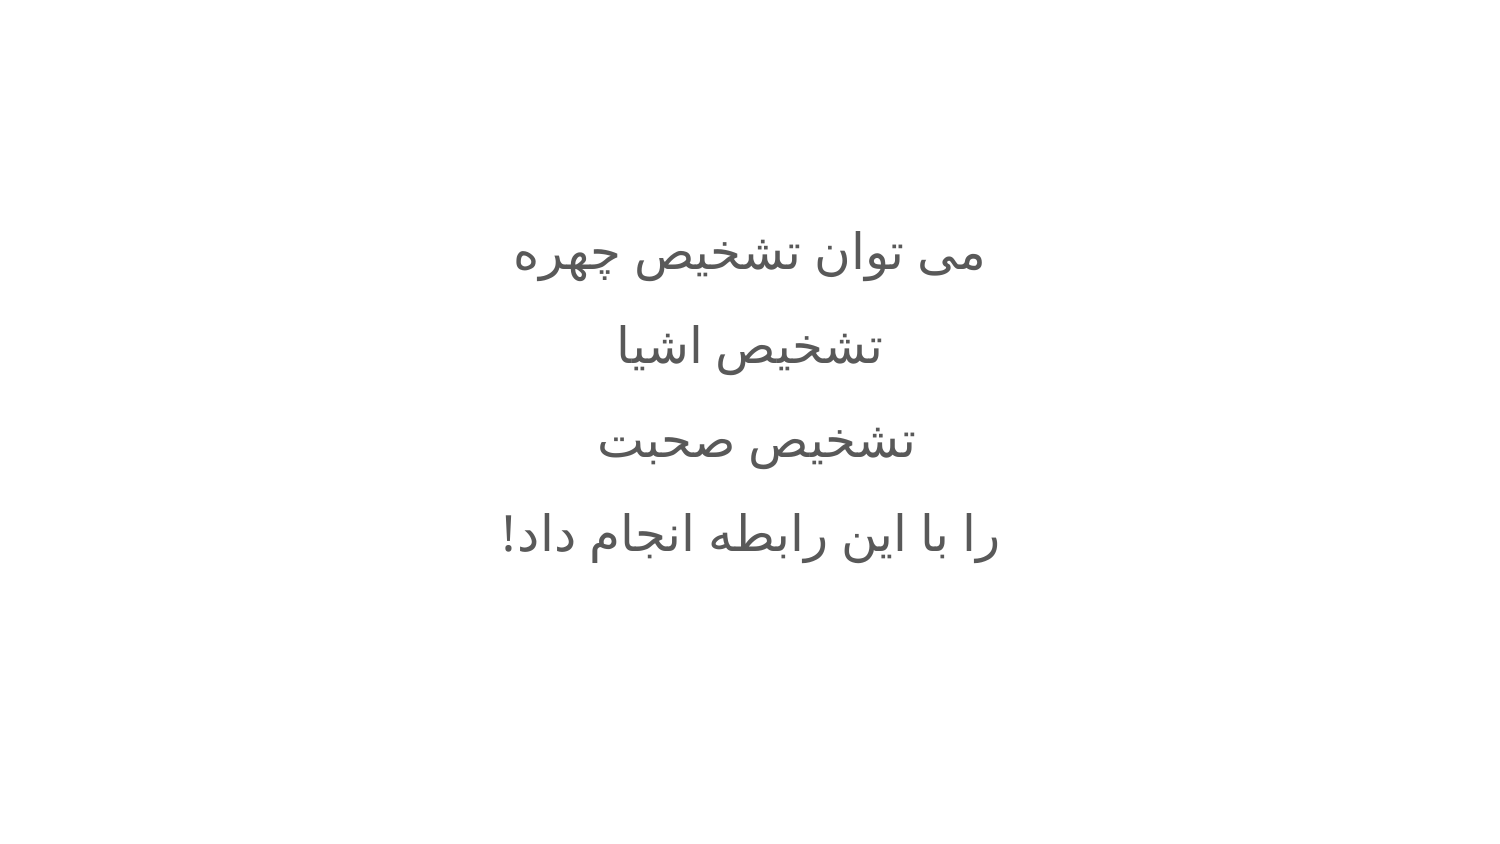

می توان تشخیص چهره
تشخیص اشیا
تشخیص صحبت
را با این رابطه انجام داد!